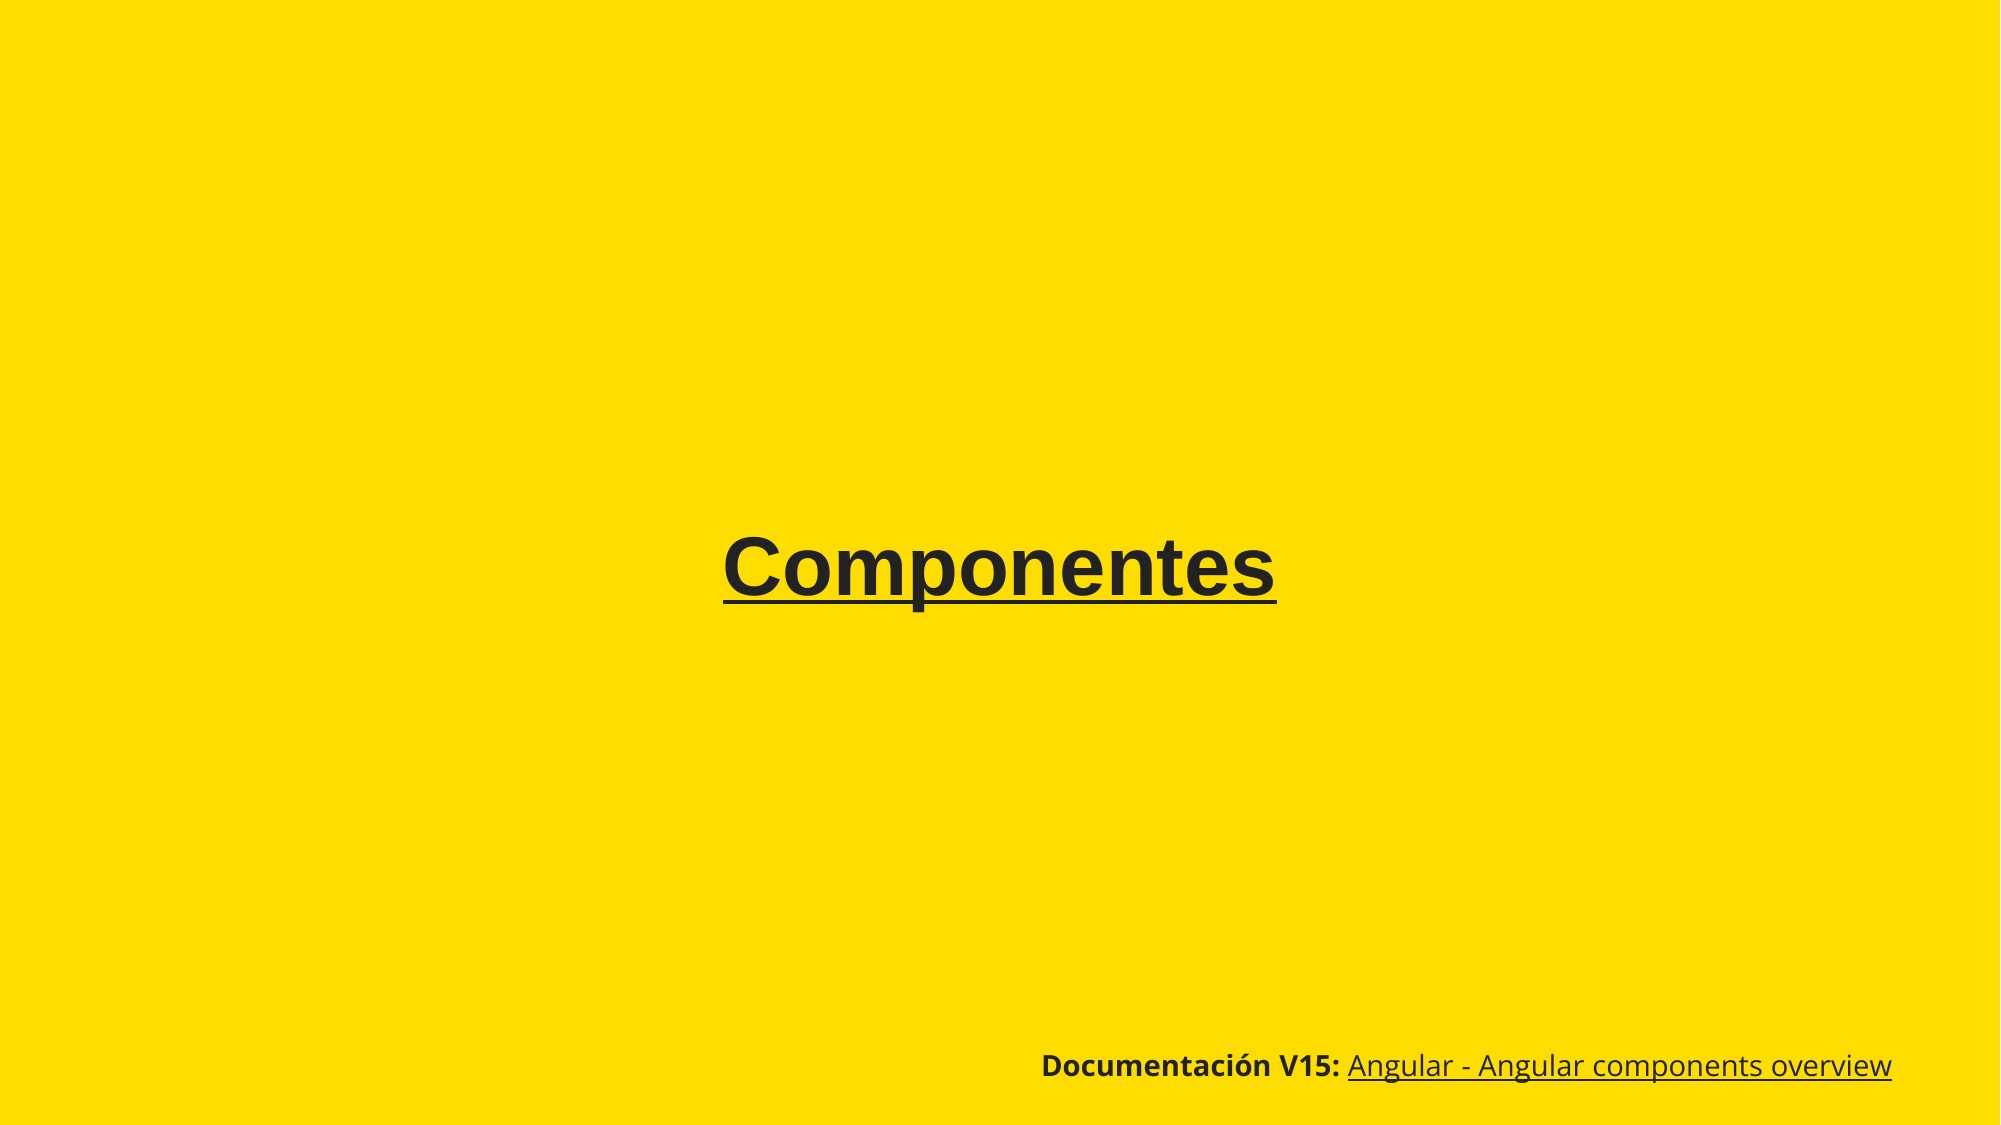

Componentes
Documentación V15: Angular - Angular components overview